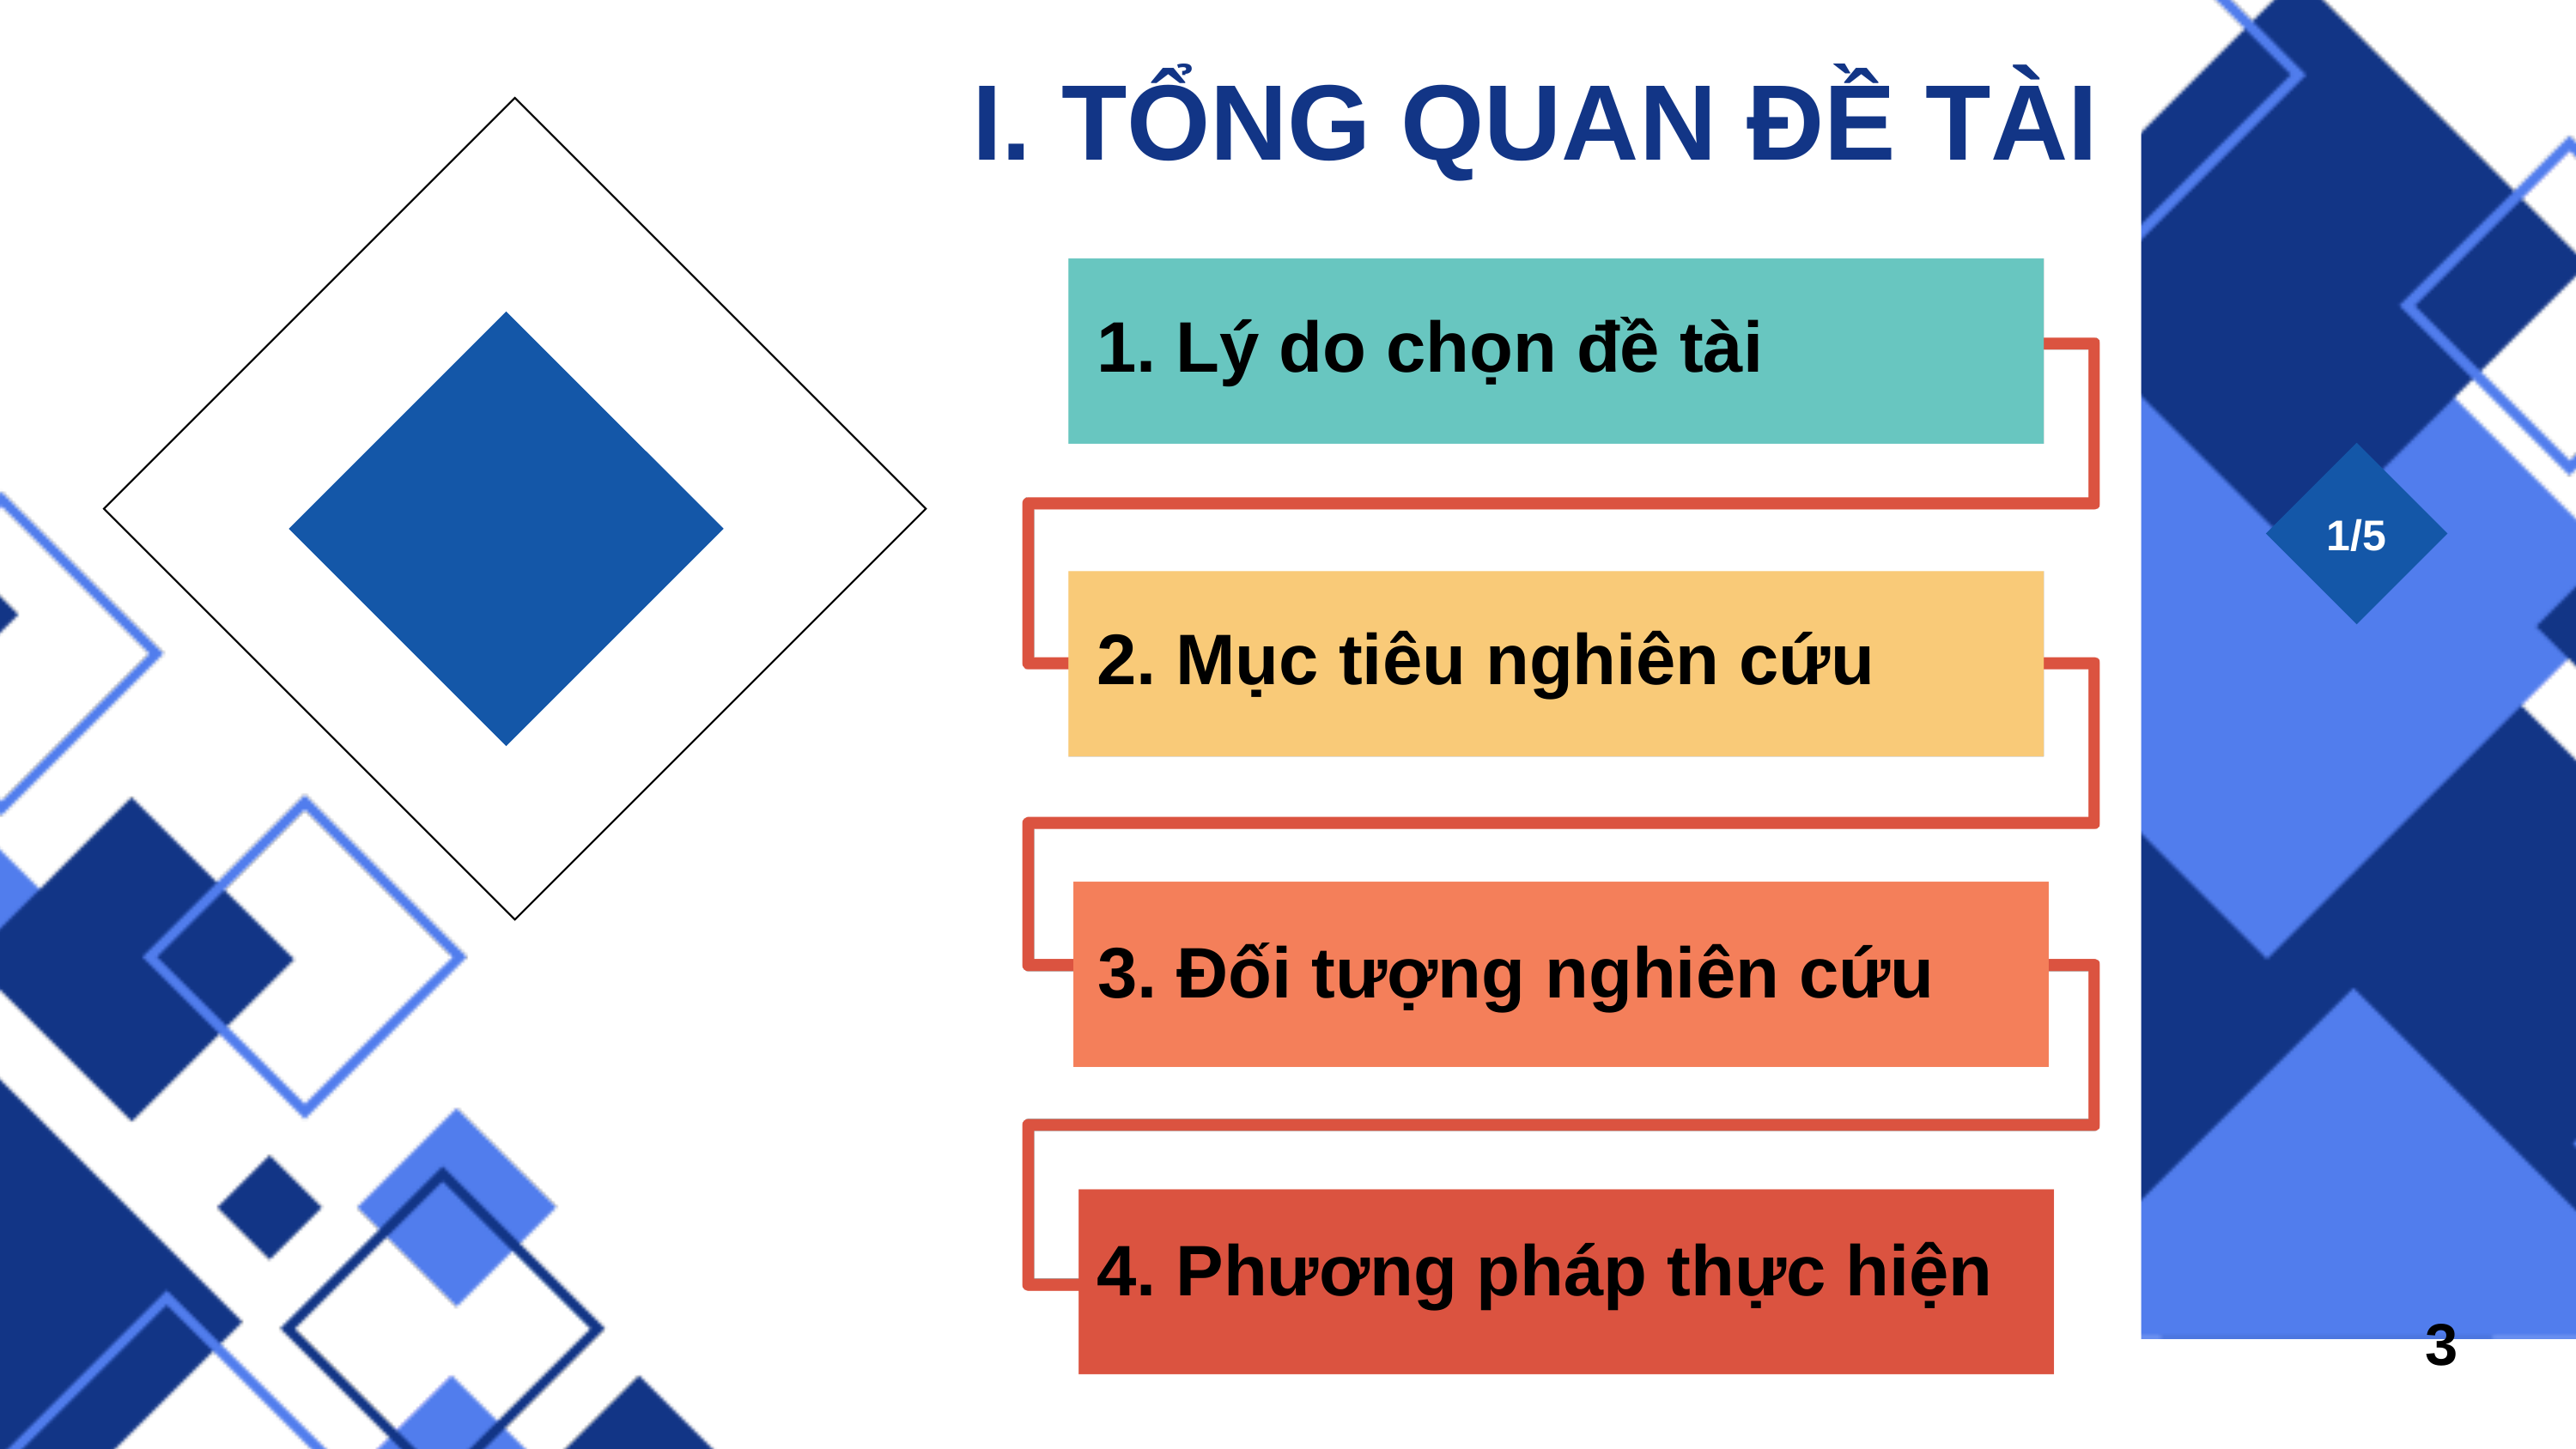

I. TỔNG QUAN ĐỀ TÀI

 1. Lý do chọn đề tài

1/5
 2. Mục tiêu nghiên cứu
 3. Đối tượng nghiên cứu
 4. Phương pháp thực hiện
3